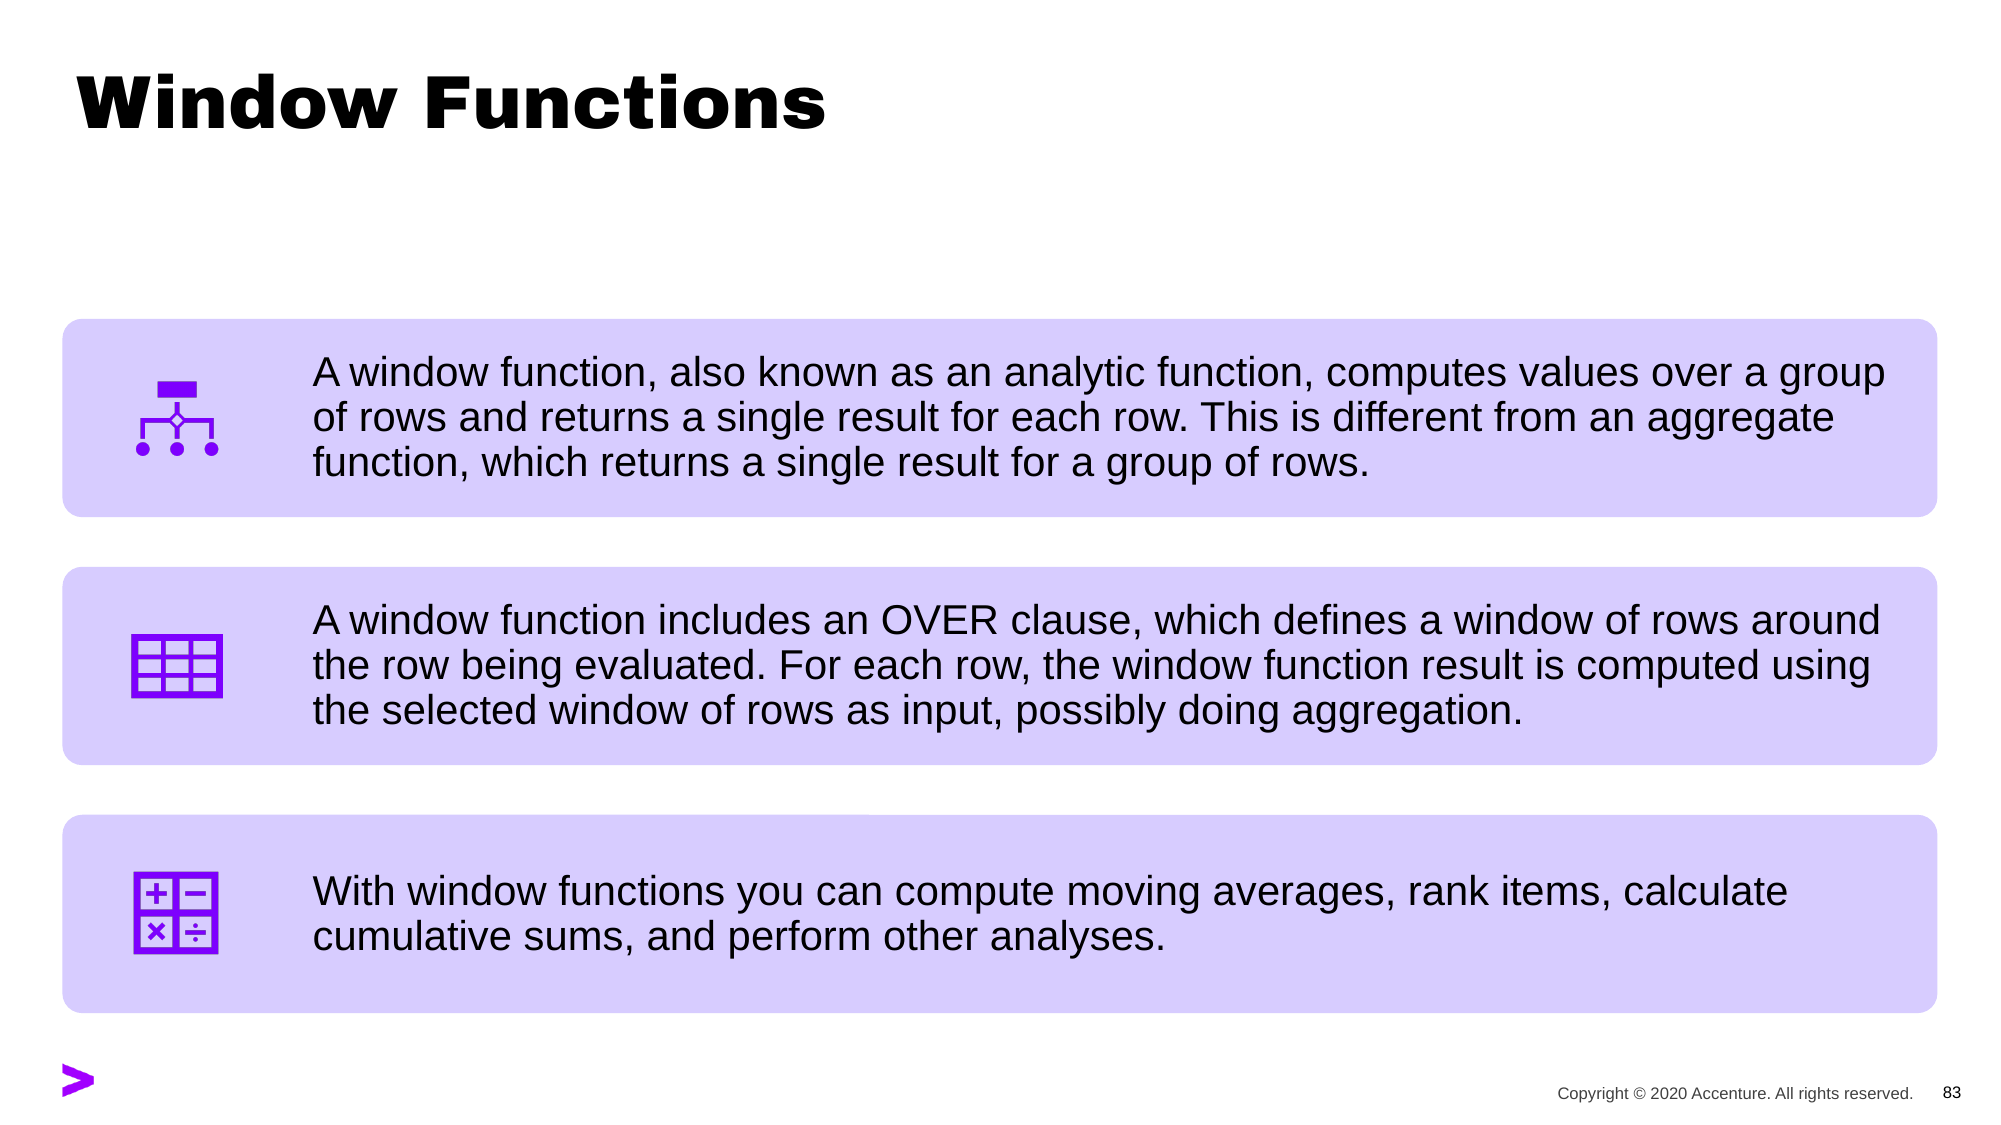

# Window Functions

A window function, also known as an analytic function, computes values over a group of rows and returns a single result for each row. This is different from an aggregate function, which returns a single result for a group of rows.
A window function includes an OVER clause, which defines a window of rows around the row being evaluated. For each row, the window function result is computed using the selected window of rows as input, possibly doing aggregation.
With window functions you can compute moving averages, rank items, calculate cumulative sums, and perform other analyses.
83